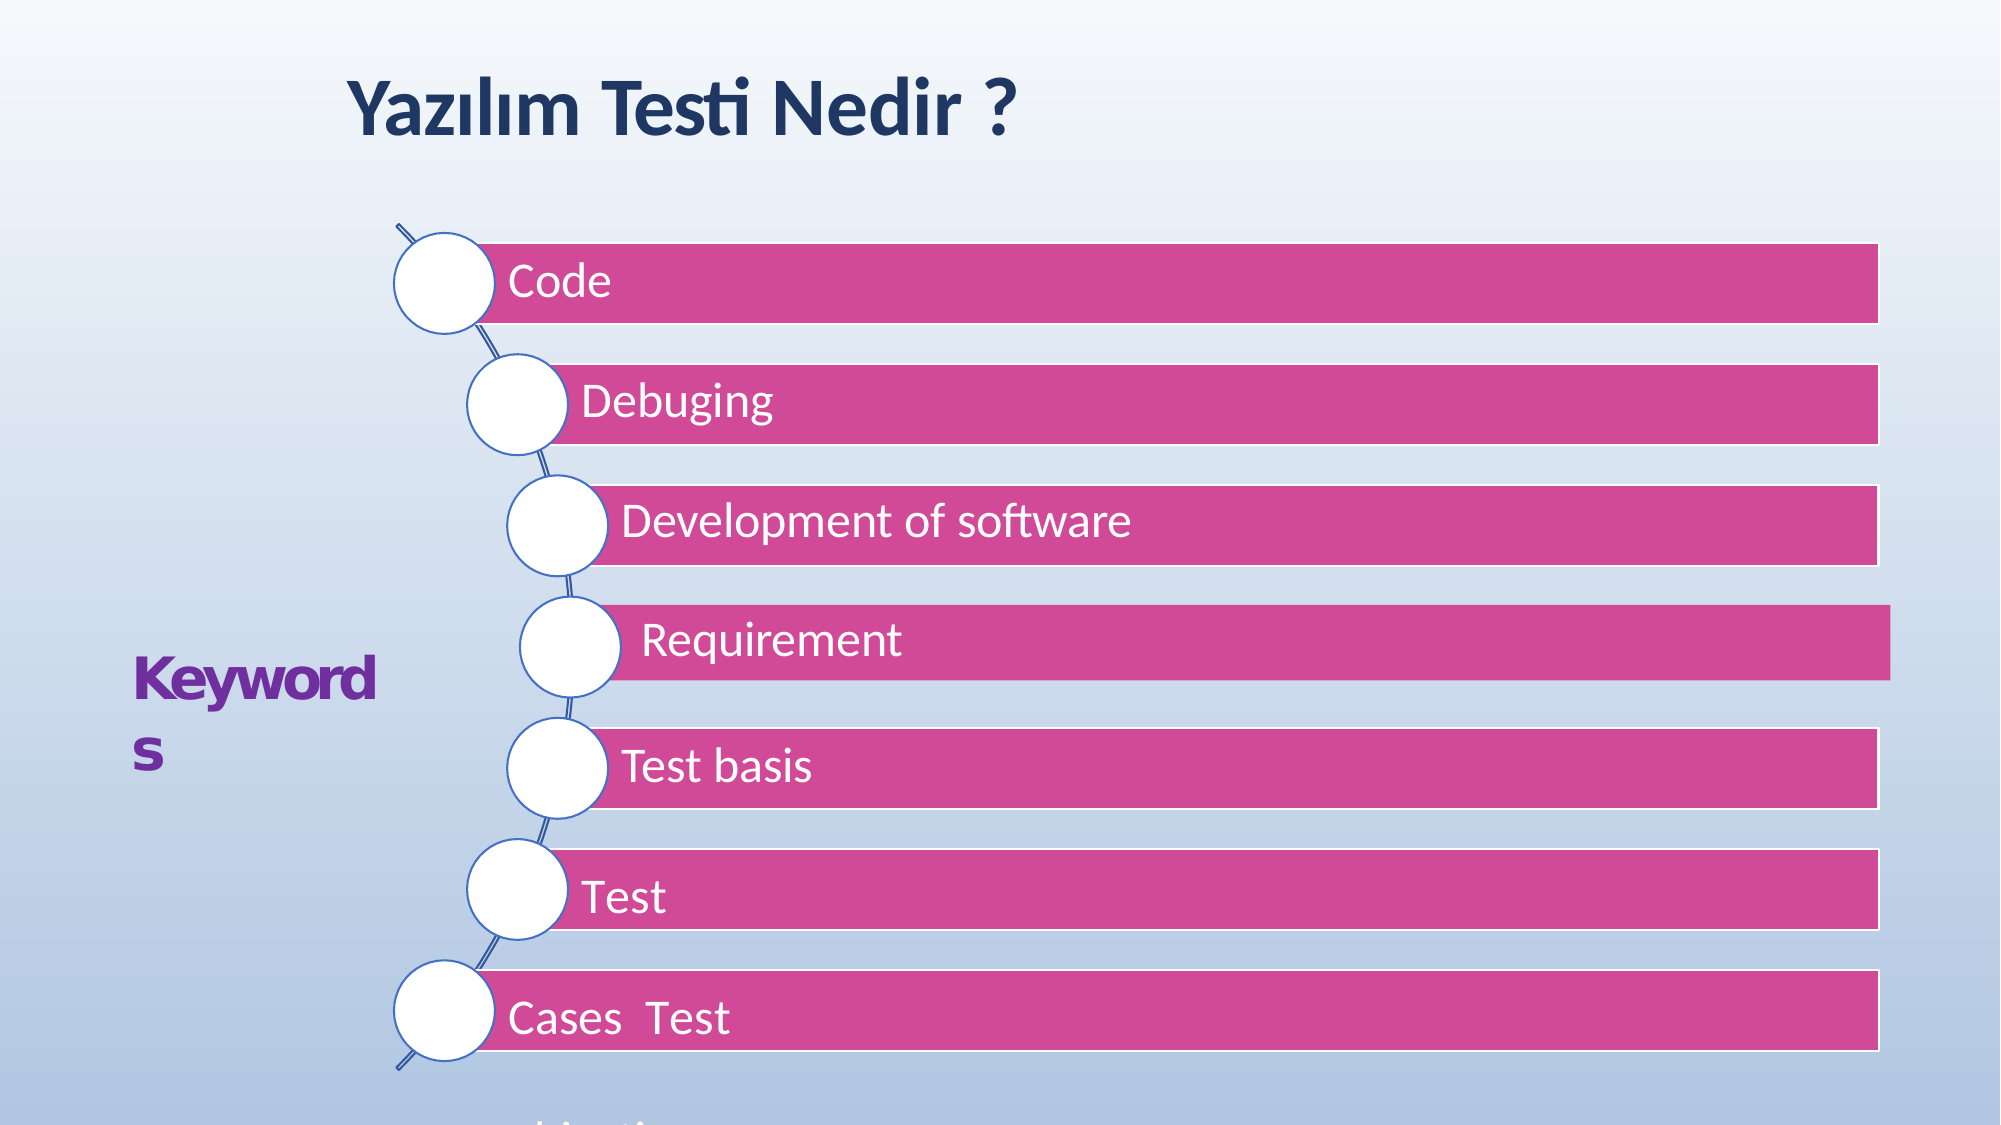

# Yazılım Testi Nedir ?

Code

Debuging

Development of software

Requirement
Keywords
Test basis
Test Cases  Test objective